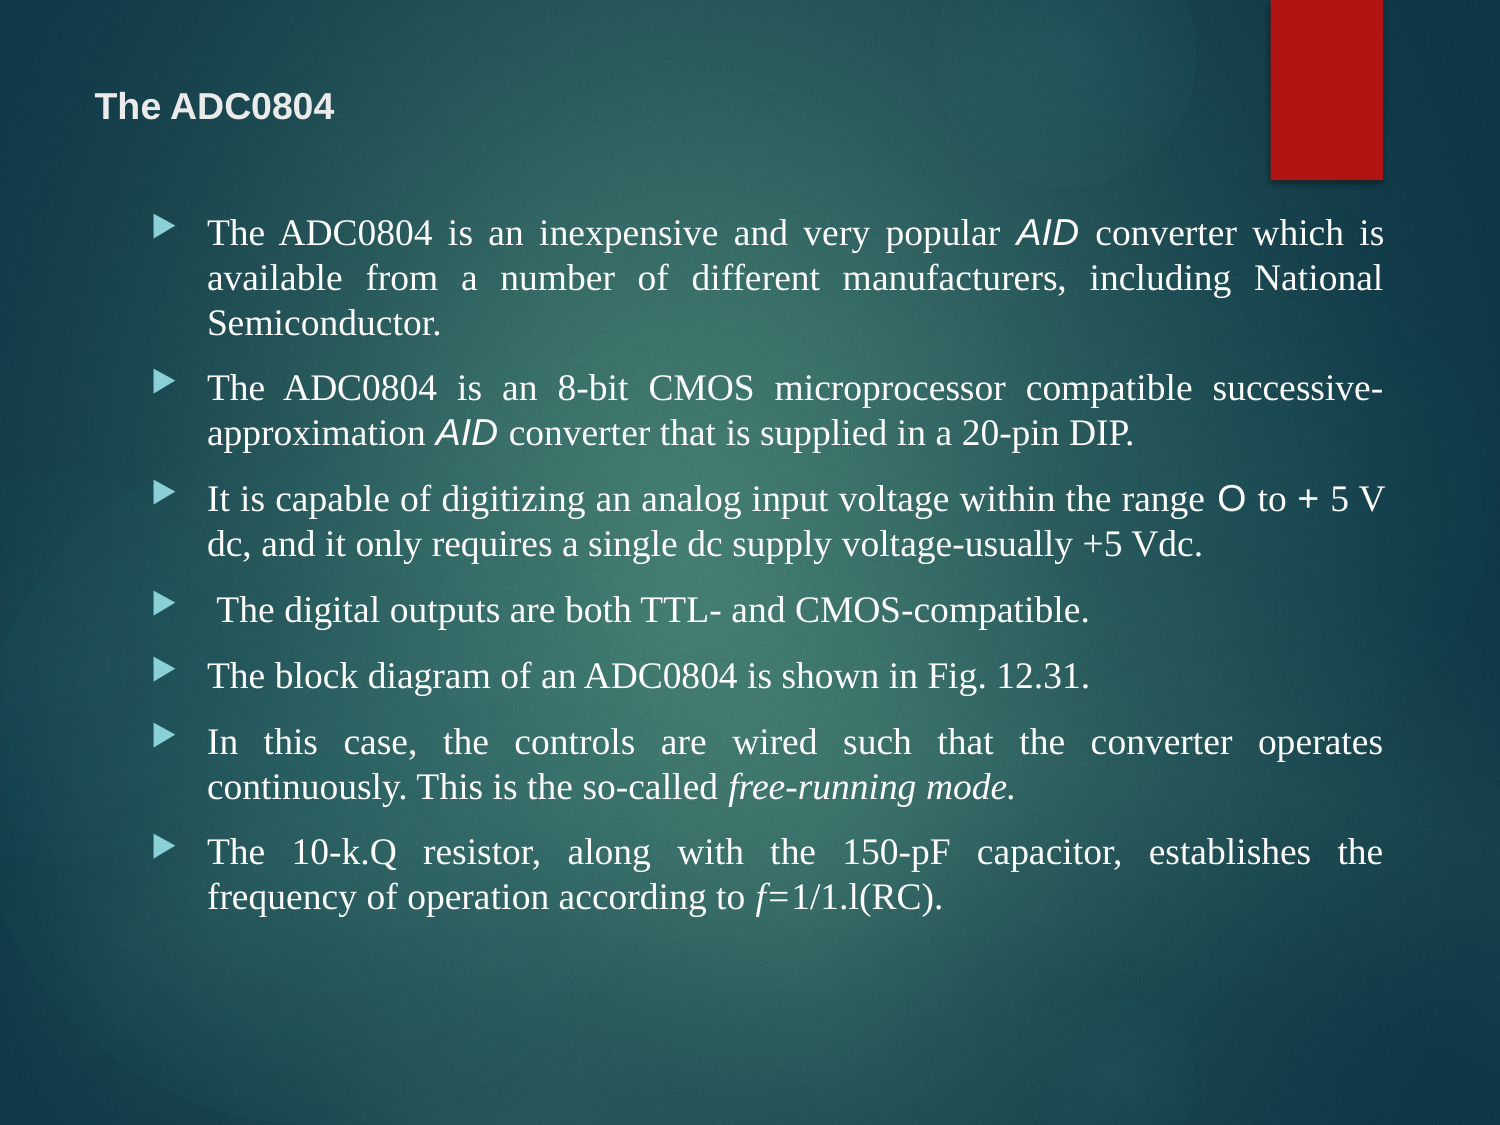

# The ADC0804
The ADC0804 is an inexpensive and very popular AID converter which is available from a number of different manufacturers, including National Semiconductor.
The ADC0804 is an 8-bit CMOS microprocessor compatible successive-approximation AID converter that is supplied in a 20-pin DIP.
It is capable of digitizing an analog input voltage within the range O to + 5 V dc, and it only requires a single dc supply voltage-usually +5 Vdc.
 The digital outputs are both TTL- and CMOS-compatible.
The block diagram of an ADC0804 is shown in Fig. 12.31.
In this case, the controls are wired such that the converter operates continuously. This is the so-called free-running mode.
The 10-k.Q resistor, along with the 150-pF capacitor, establishes the frequency of operation according to f=1/1.l(RC).